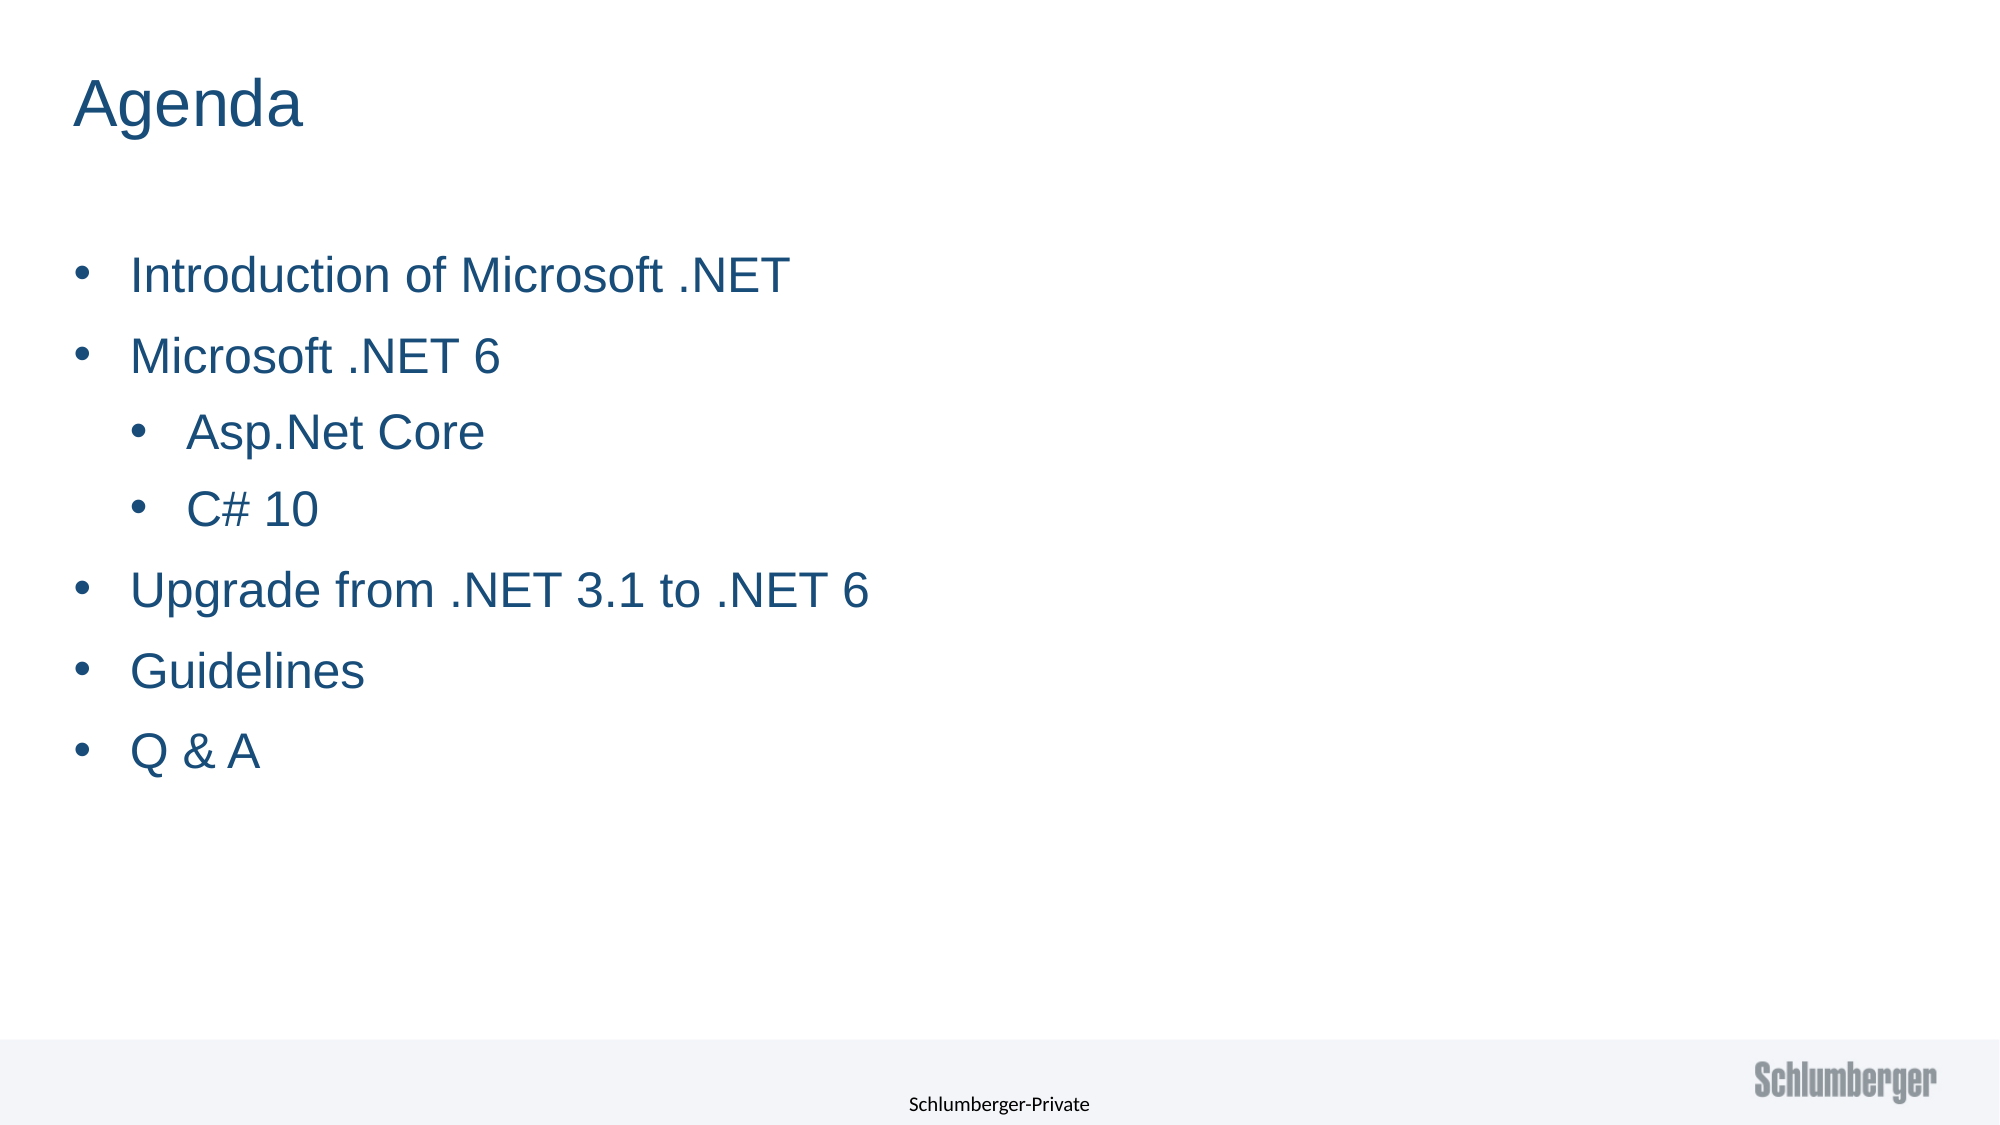

# Agenda
Introduction of Microsoft .NET
Microsoft .NET 6
Asp.Net Core
C# 10
Upgrade from .NET 3.1 to .NET 6
Guidelines
Q & A